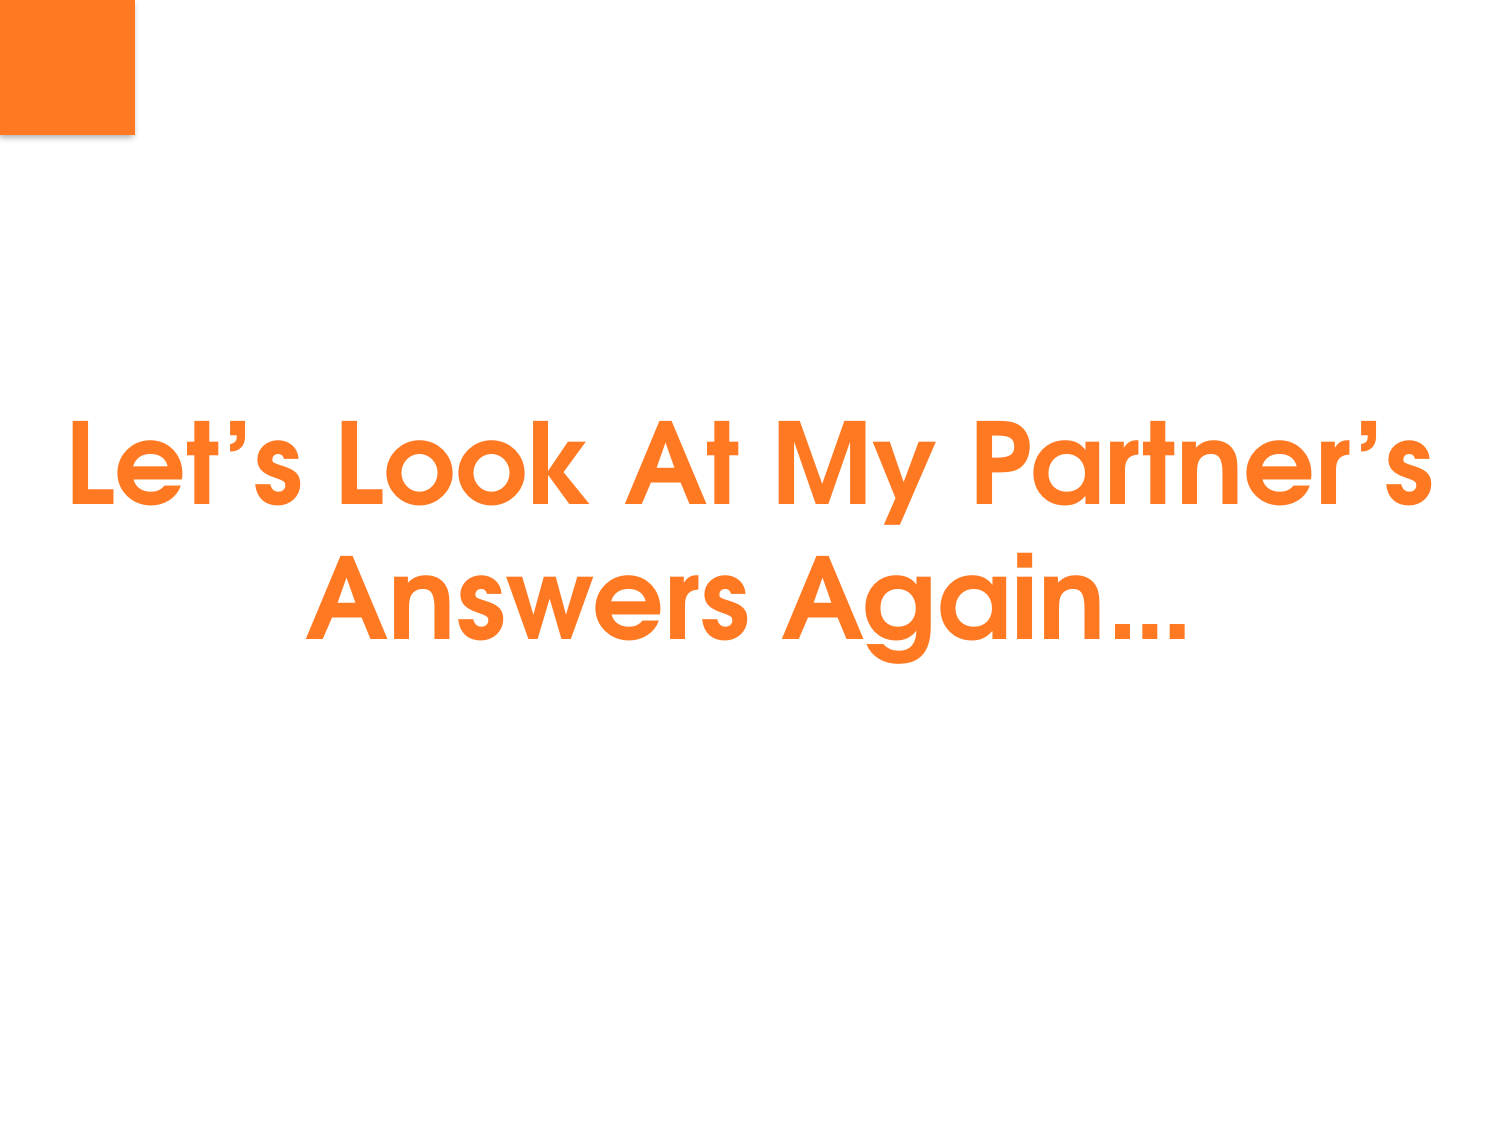

# Let’s Look At My Partner’s Answers Again…